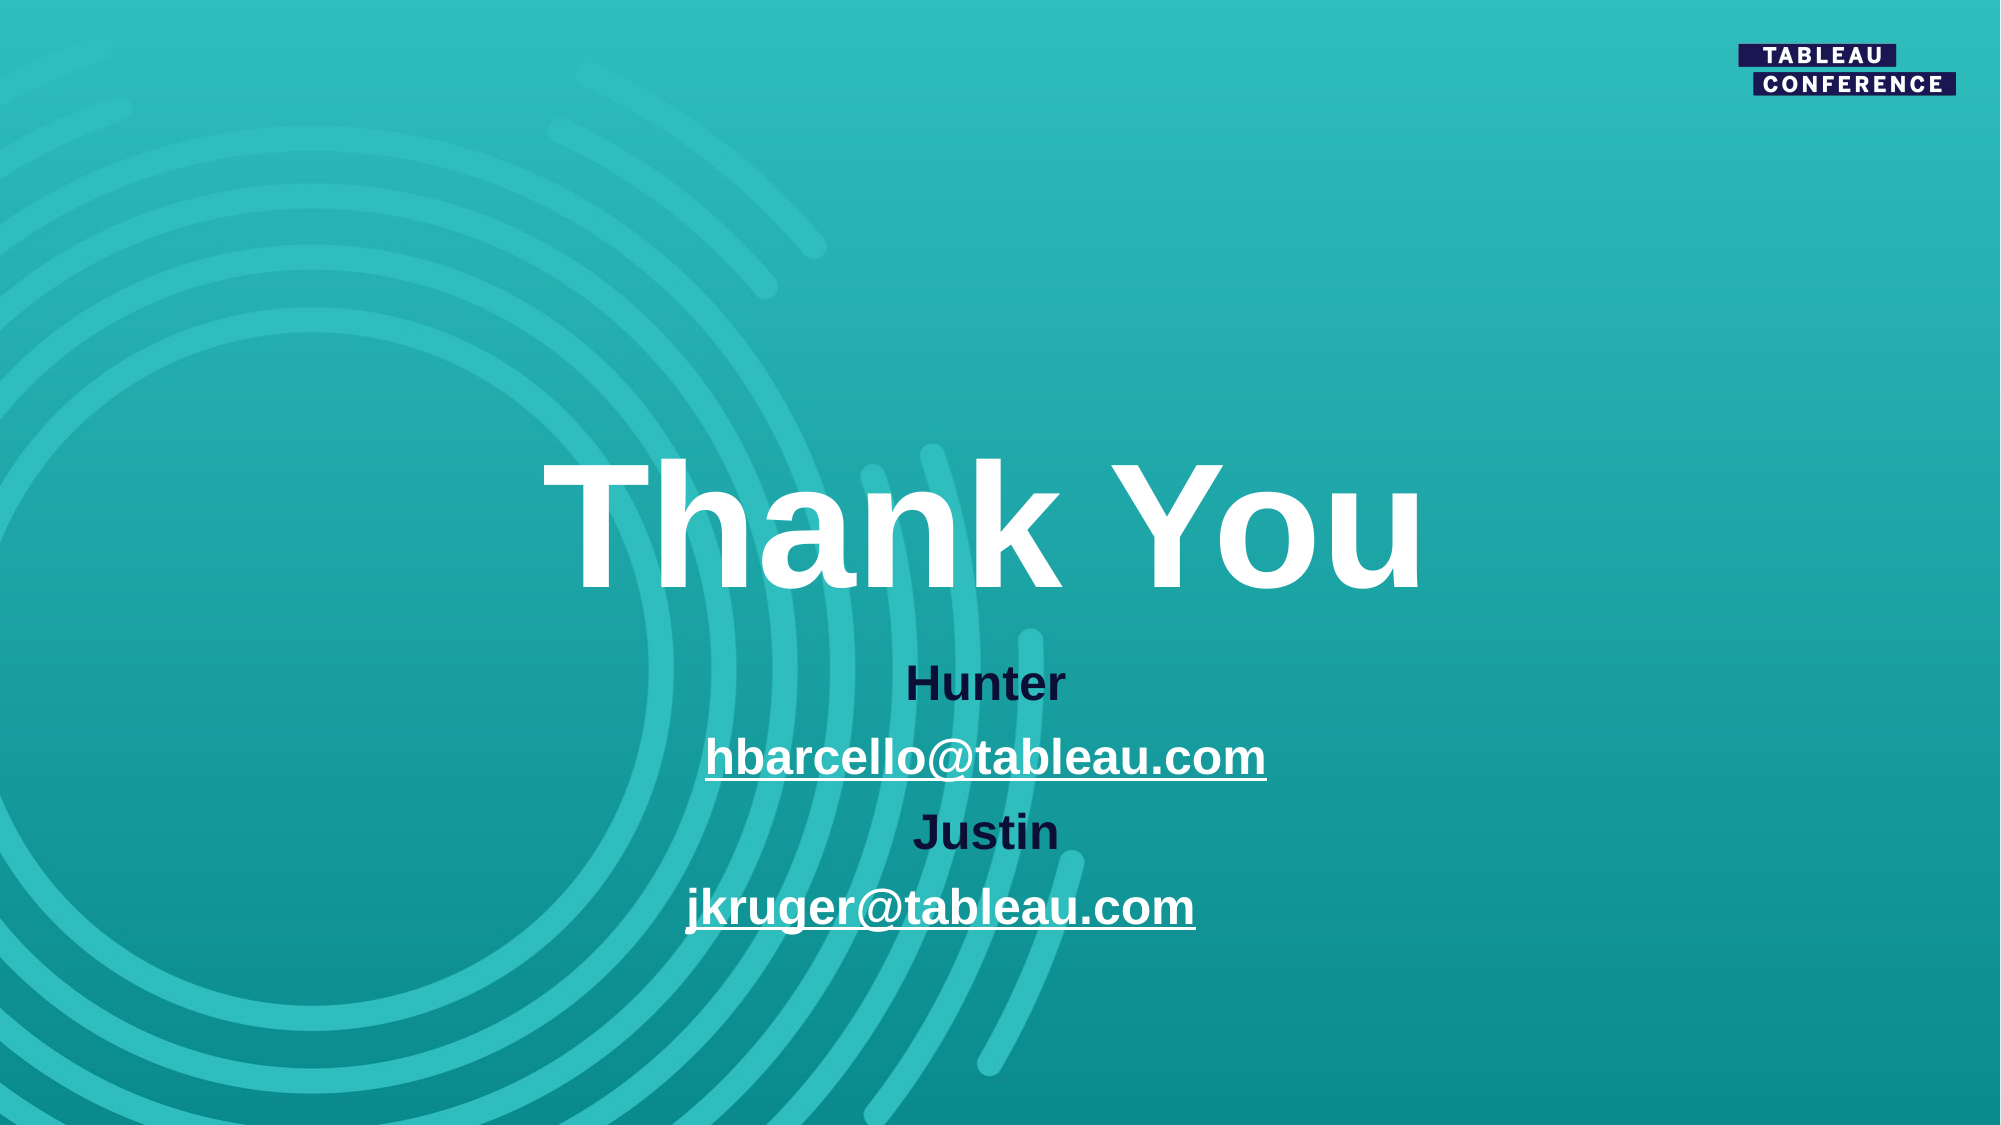

# Thank You
Hunter
hbarcello@tableau.com
Justin
jkruger@tableau.com